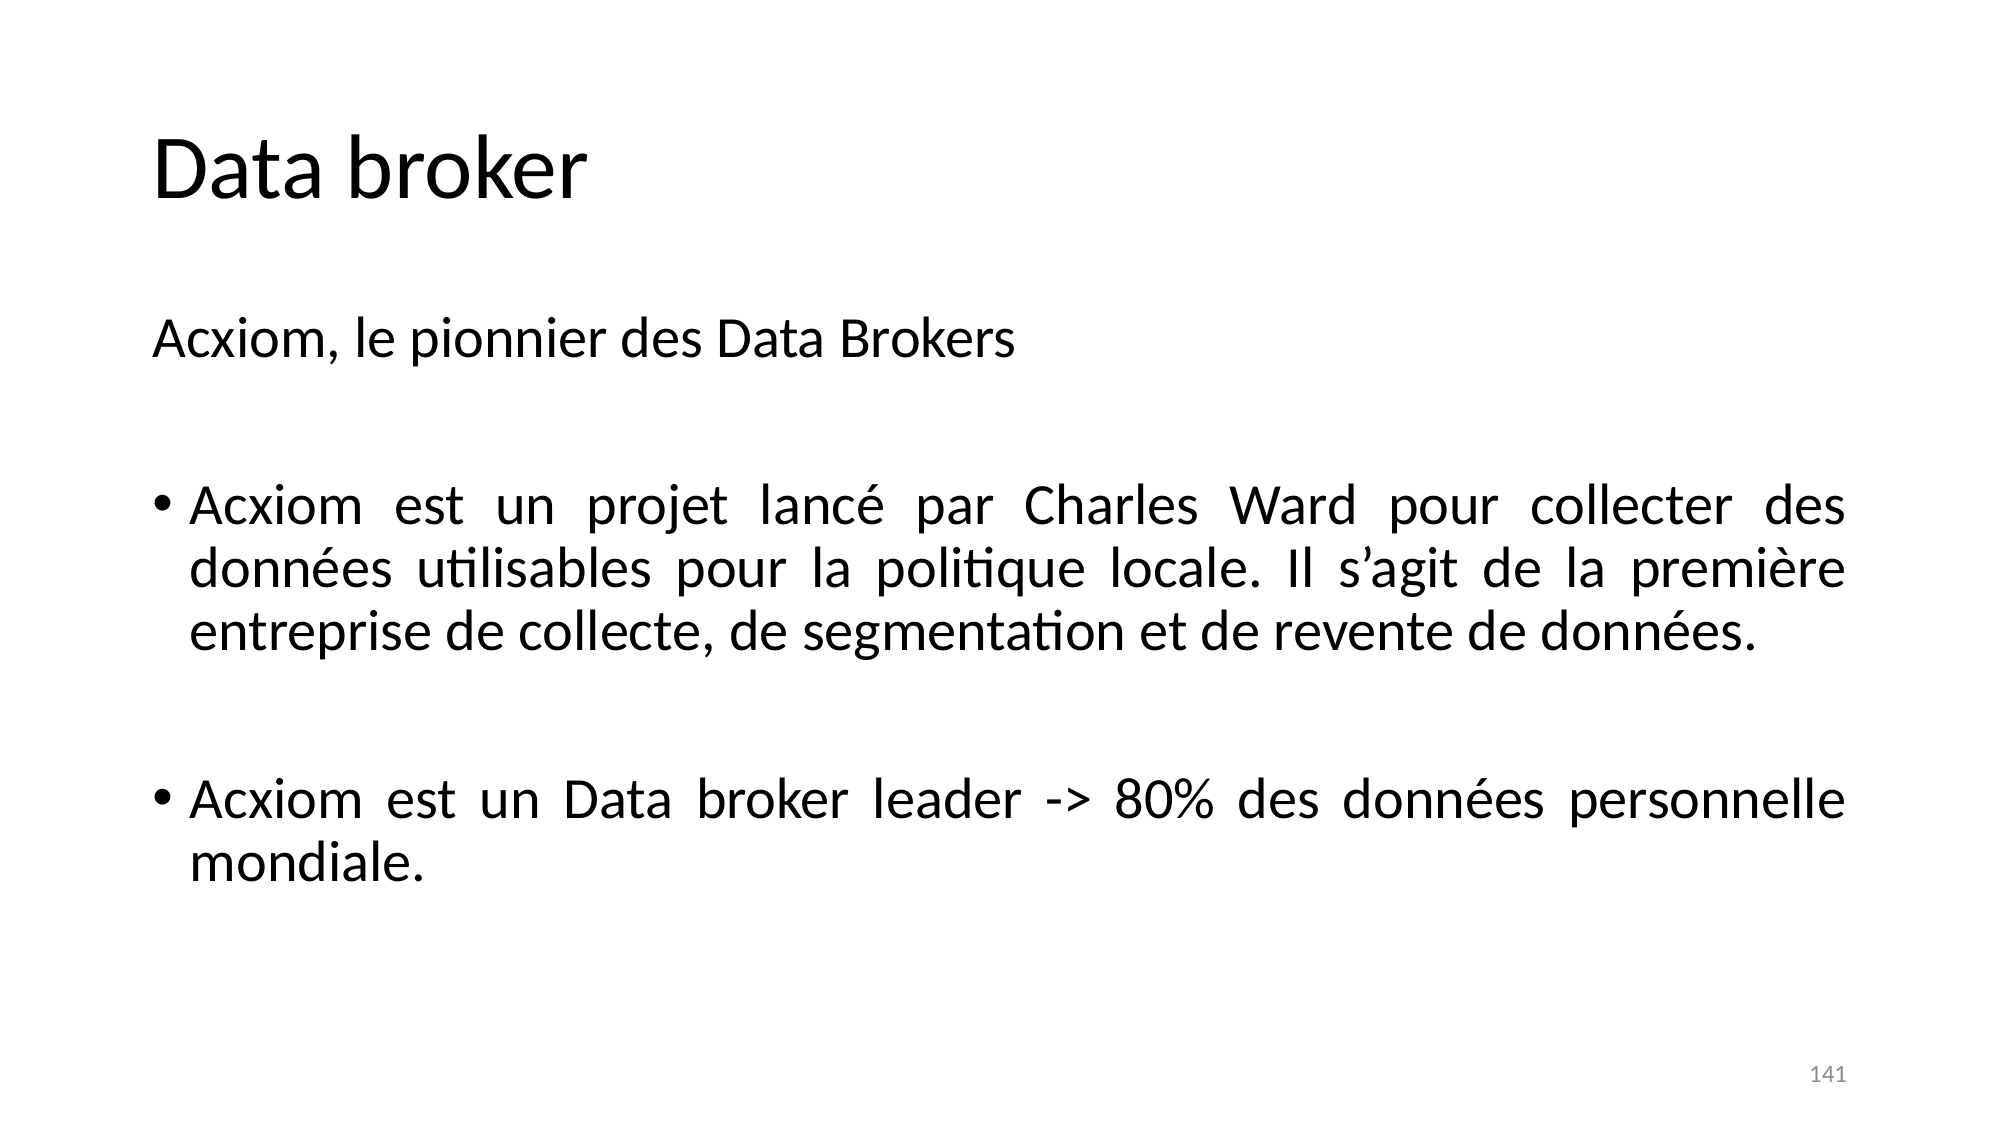

# Data broker
Acxiom, le pionnier des Data Brokers

Acxiom est un projet lancé par Charles Ward pour collecter des données utilisables pour la politique locale. Il s’agit de la première entreprise de collecte, de segmentation et de revente de données.

Acxiom est un Data broker leader -> 80% des données personnelle mondiale.

141